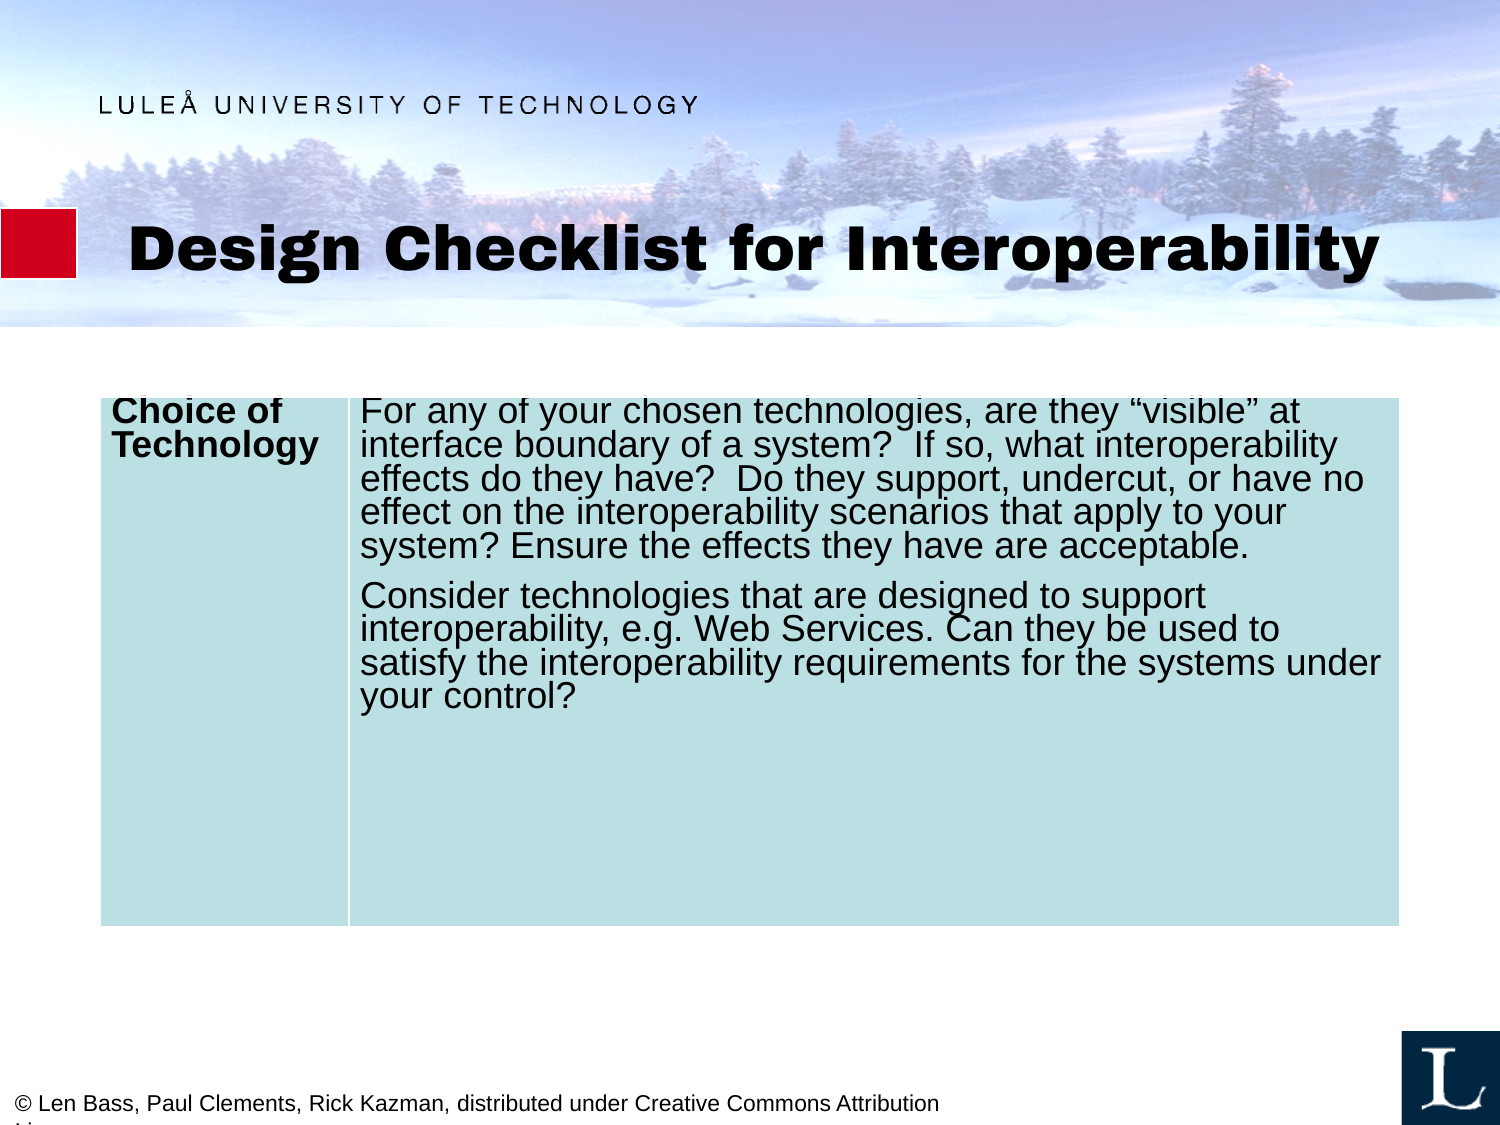

# Design Checklist for Interoperability
| Choice of Technology | For any of your chosen technologies, are they “visible” at interface boundary of a system? If so, what interoperability effects do they have? Do they support, undercut, or have no effect on the interoperability scenarios that apply to your system? Ensure the effects they have are acceptable. Consider technologies that are designed to support interoperability, e.g. Web Services. Can they be used to satisfy the interoperability requirements for the systems under your control? |
| --- | --- |
© Len Bass, Paul Clements, Rick Kazman, distributed under Creative Commons Attribution License